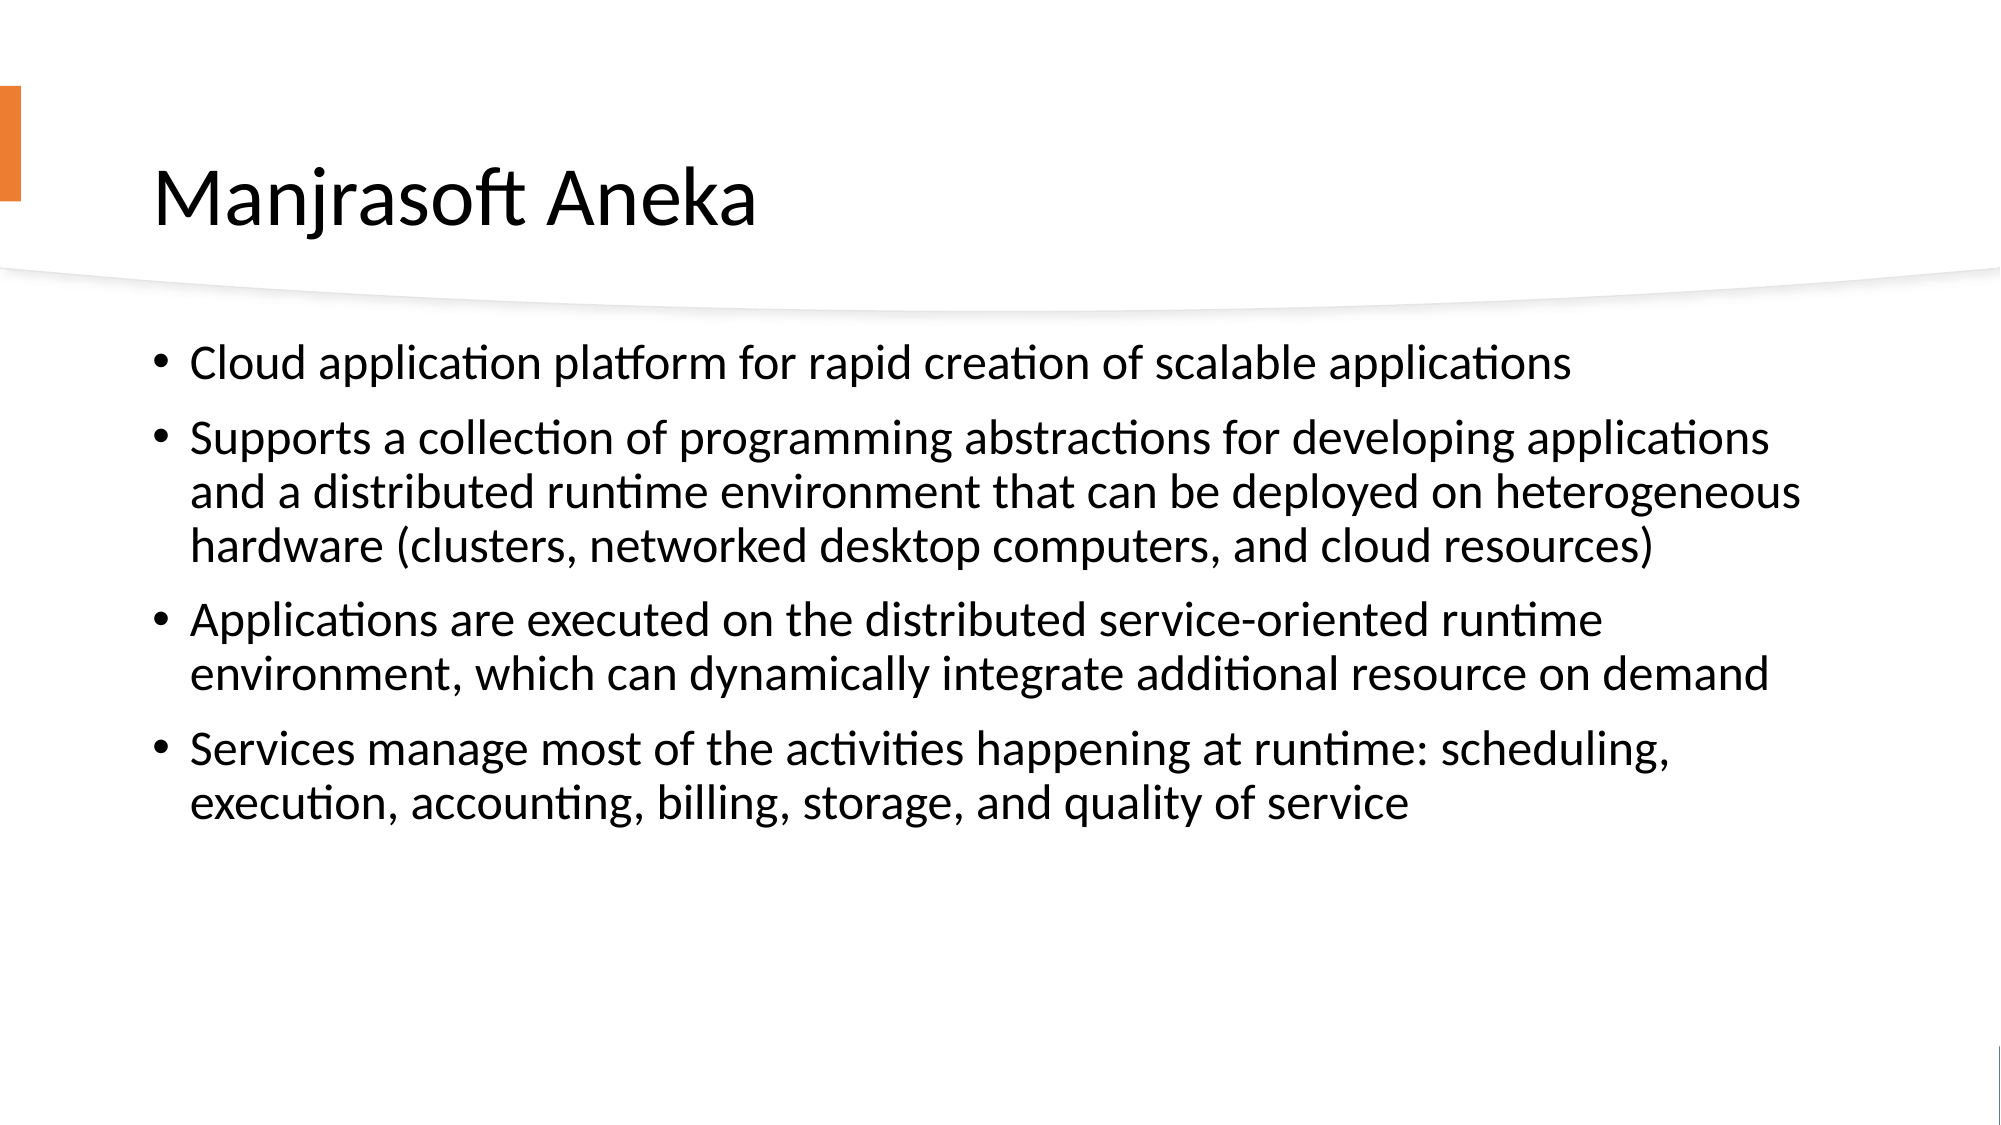

# Manjrasoft Aneka

Cloud application platform for rapid creation of scalable applications
Supports a collection of programming abstractions for developing applications and a distributed runtime environment that can be deployed on heterogeneous hardware (clusters, networked desktop computers, and cloud resources)
Applications are executed on the distributed service-oriented runtime environment, which can dynamically integrate additional resource on demand
Services manage most of the activities happening at runtime: scheduling, execution, accounting, billing, storage, and quality of service